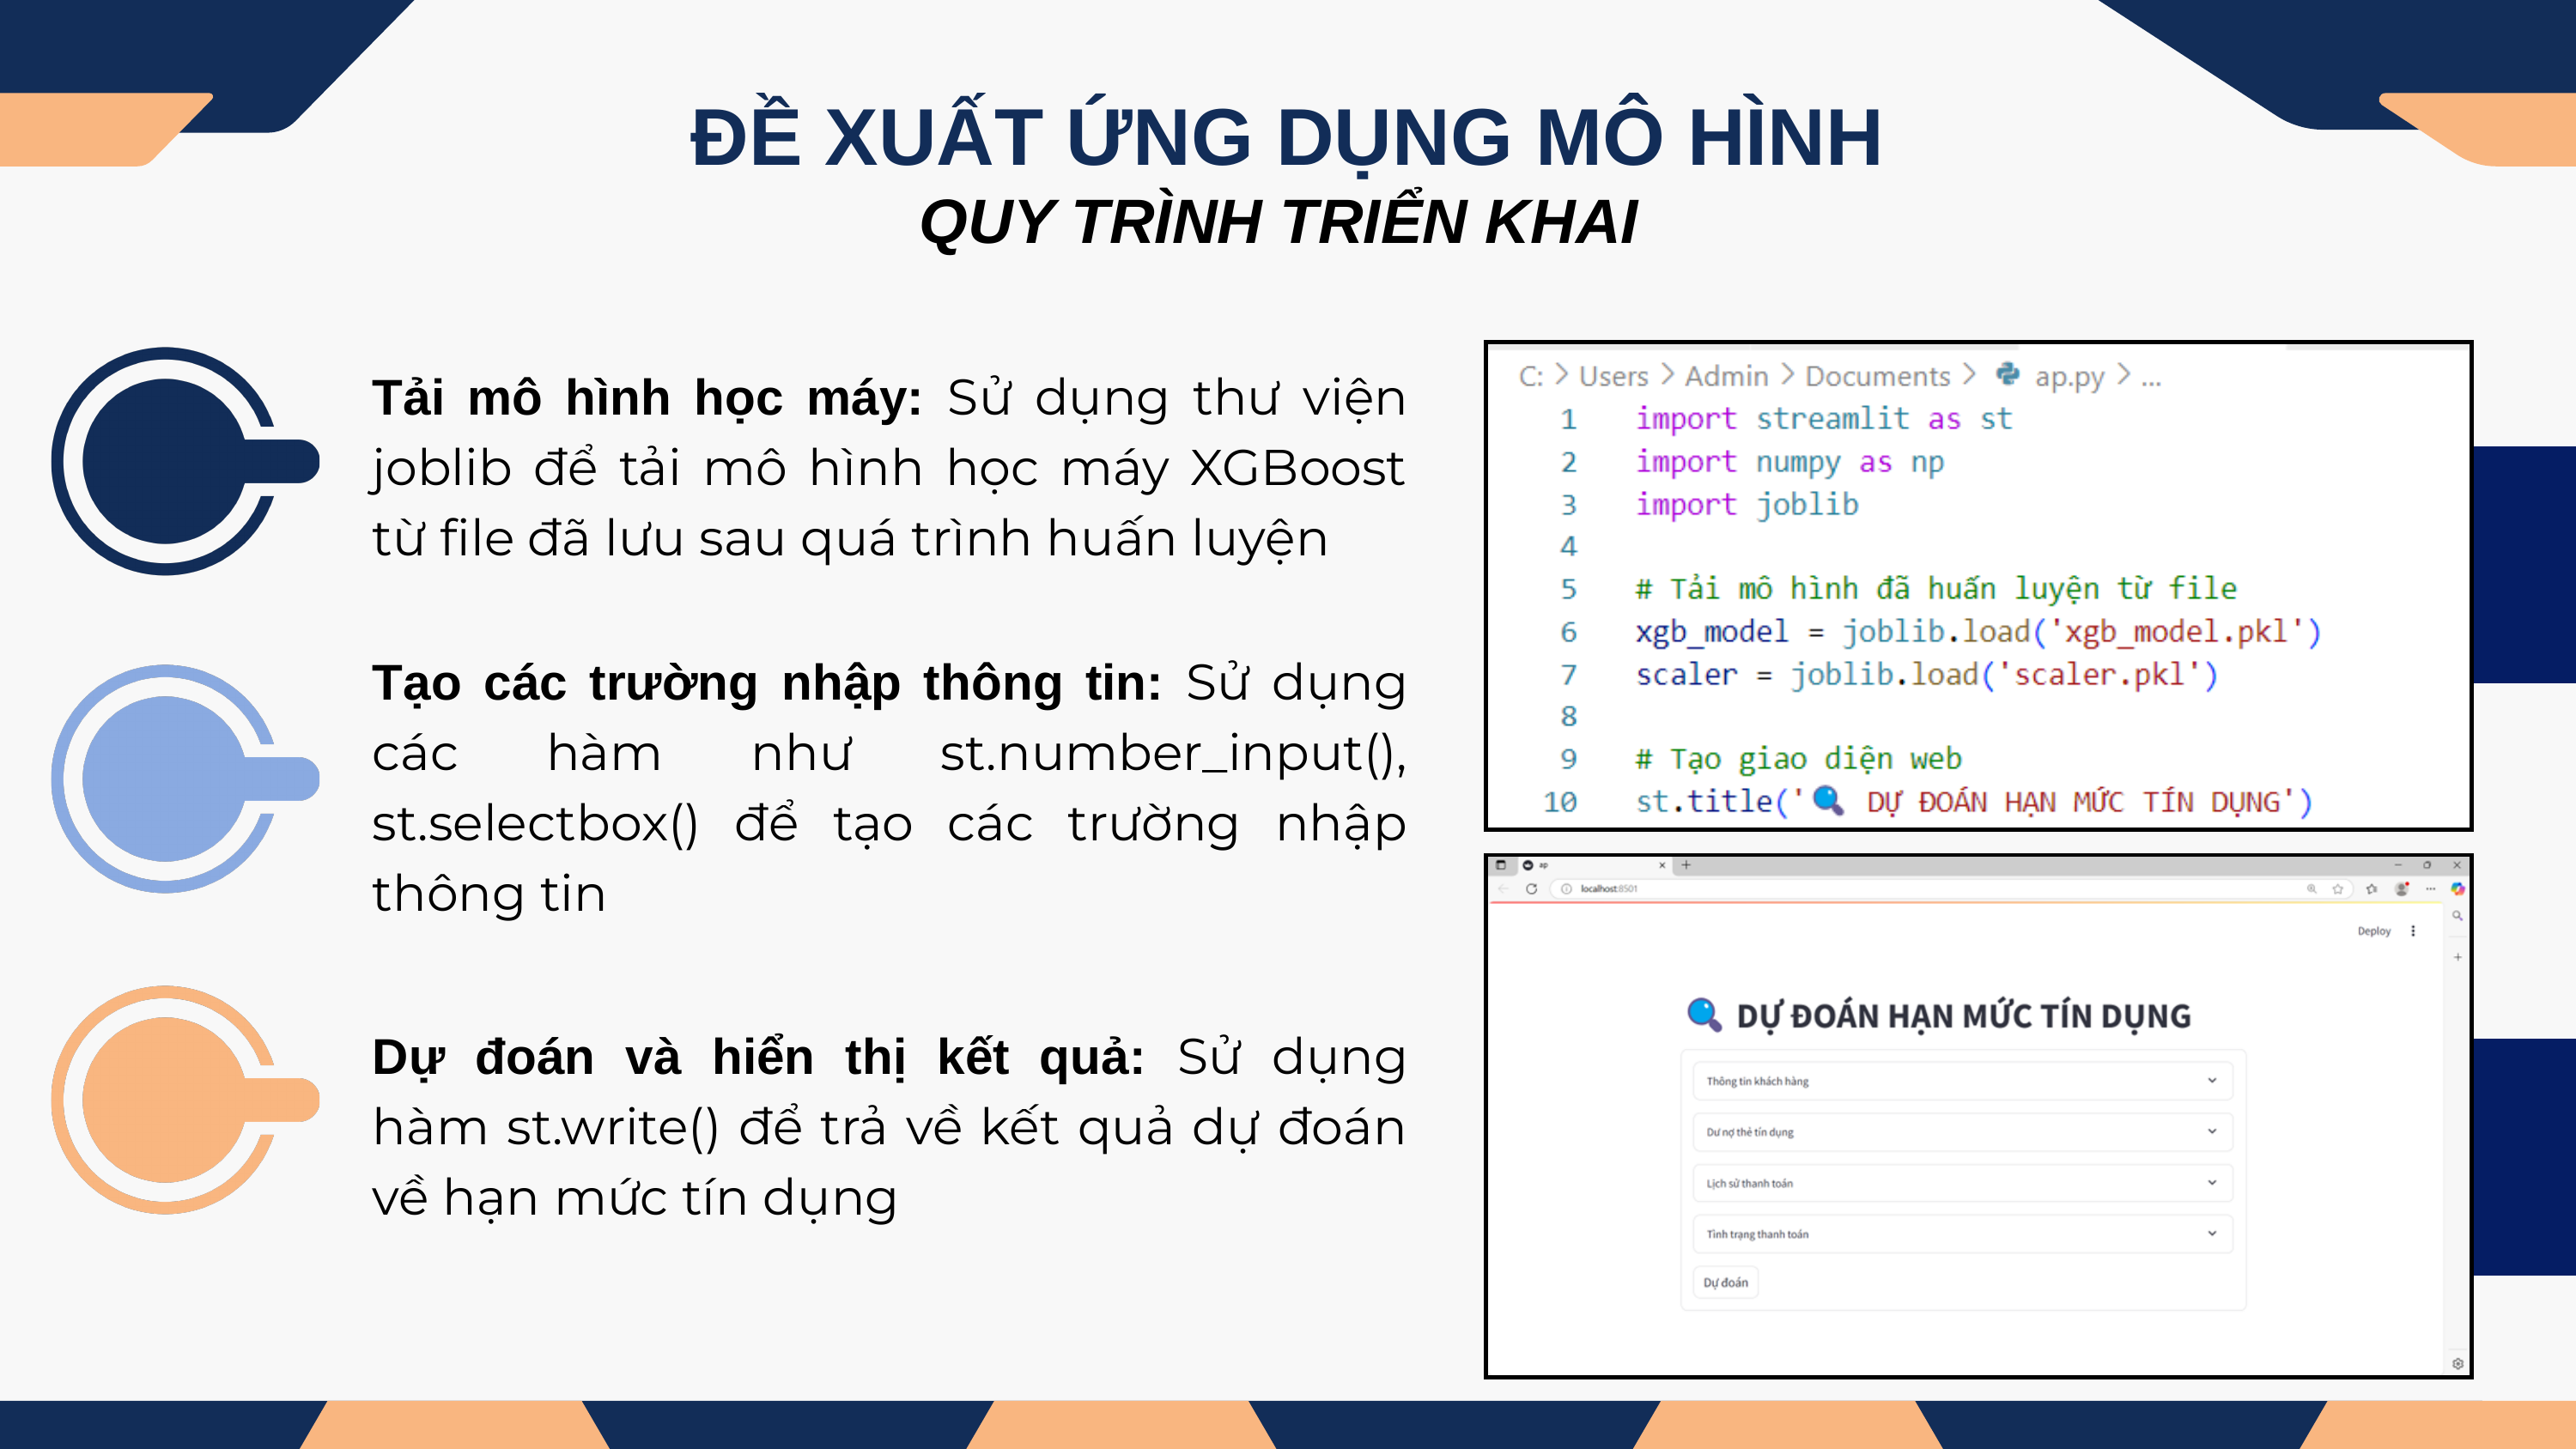

ĐỀ XUẤT ỨNG DỤNG MÔ HÌNH
QUY TRÌNH TRIỂN KHAI

Tải mô hình học máy: Sử dụng thư viện joblib để tải mô hình học máy XGBoost từ file đã lưu sau quá trình huấn luyện

Tạo các trường nhập thông tin: Sử dụng các hàm như st.number_input(), st.selectbox() để tạo các trường nhập thông tin

Dự đoán và hiển thị kết quả: Sử dụng hàm st.write() để trả về kết quả dự đoán về hạn mức tín dụng